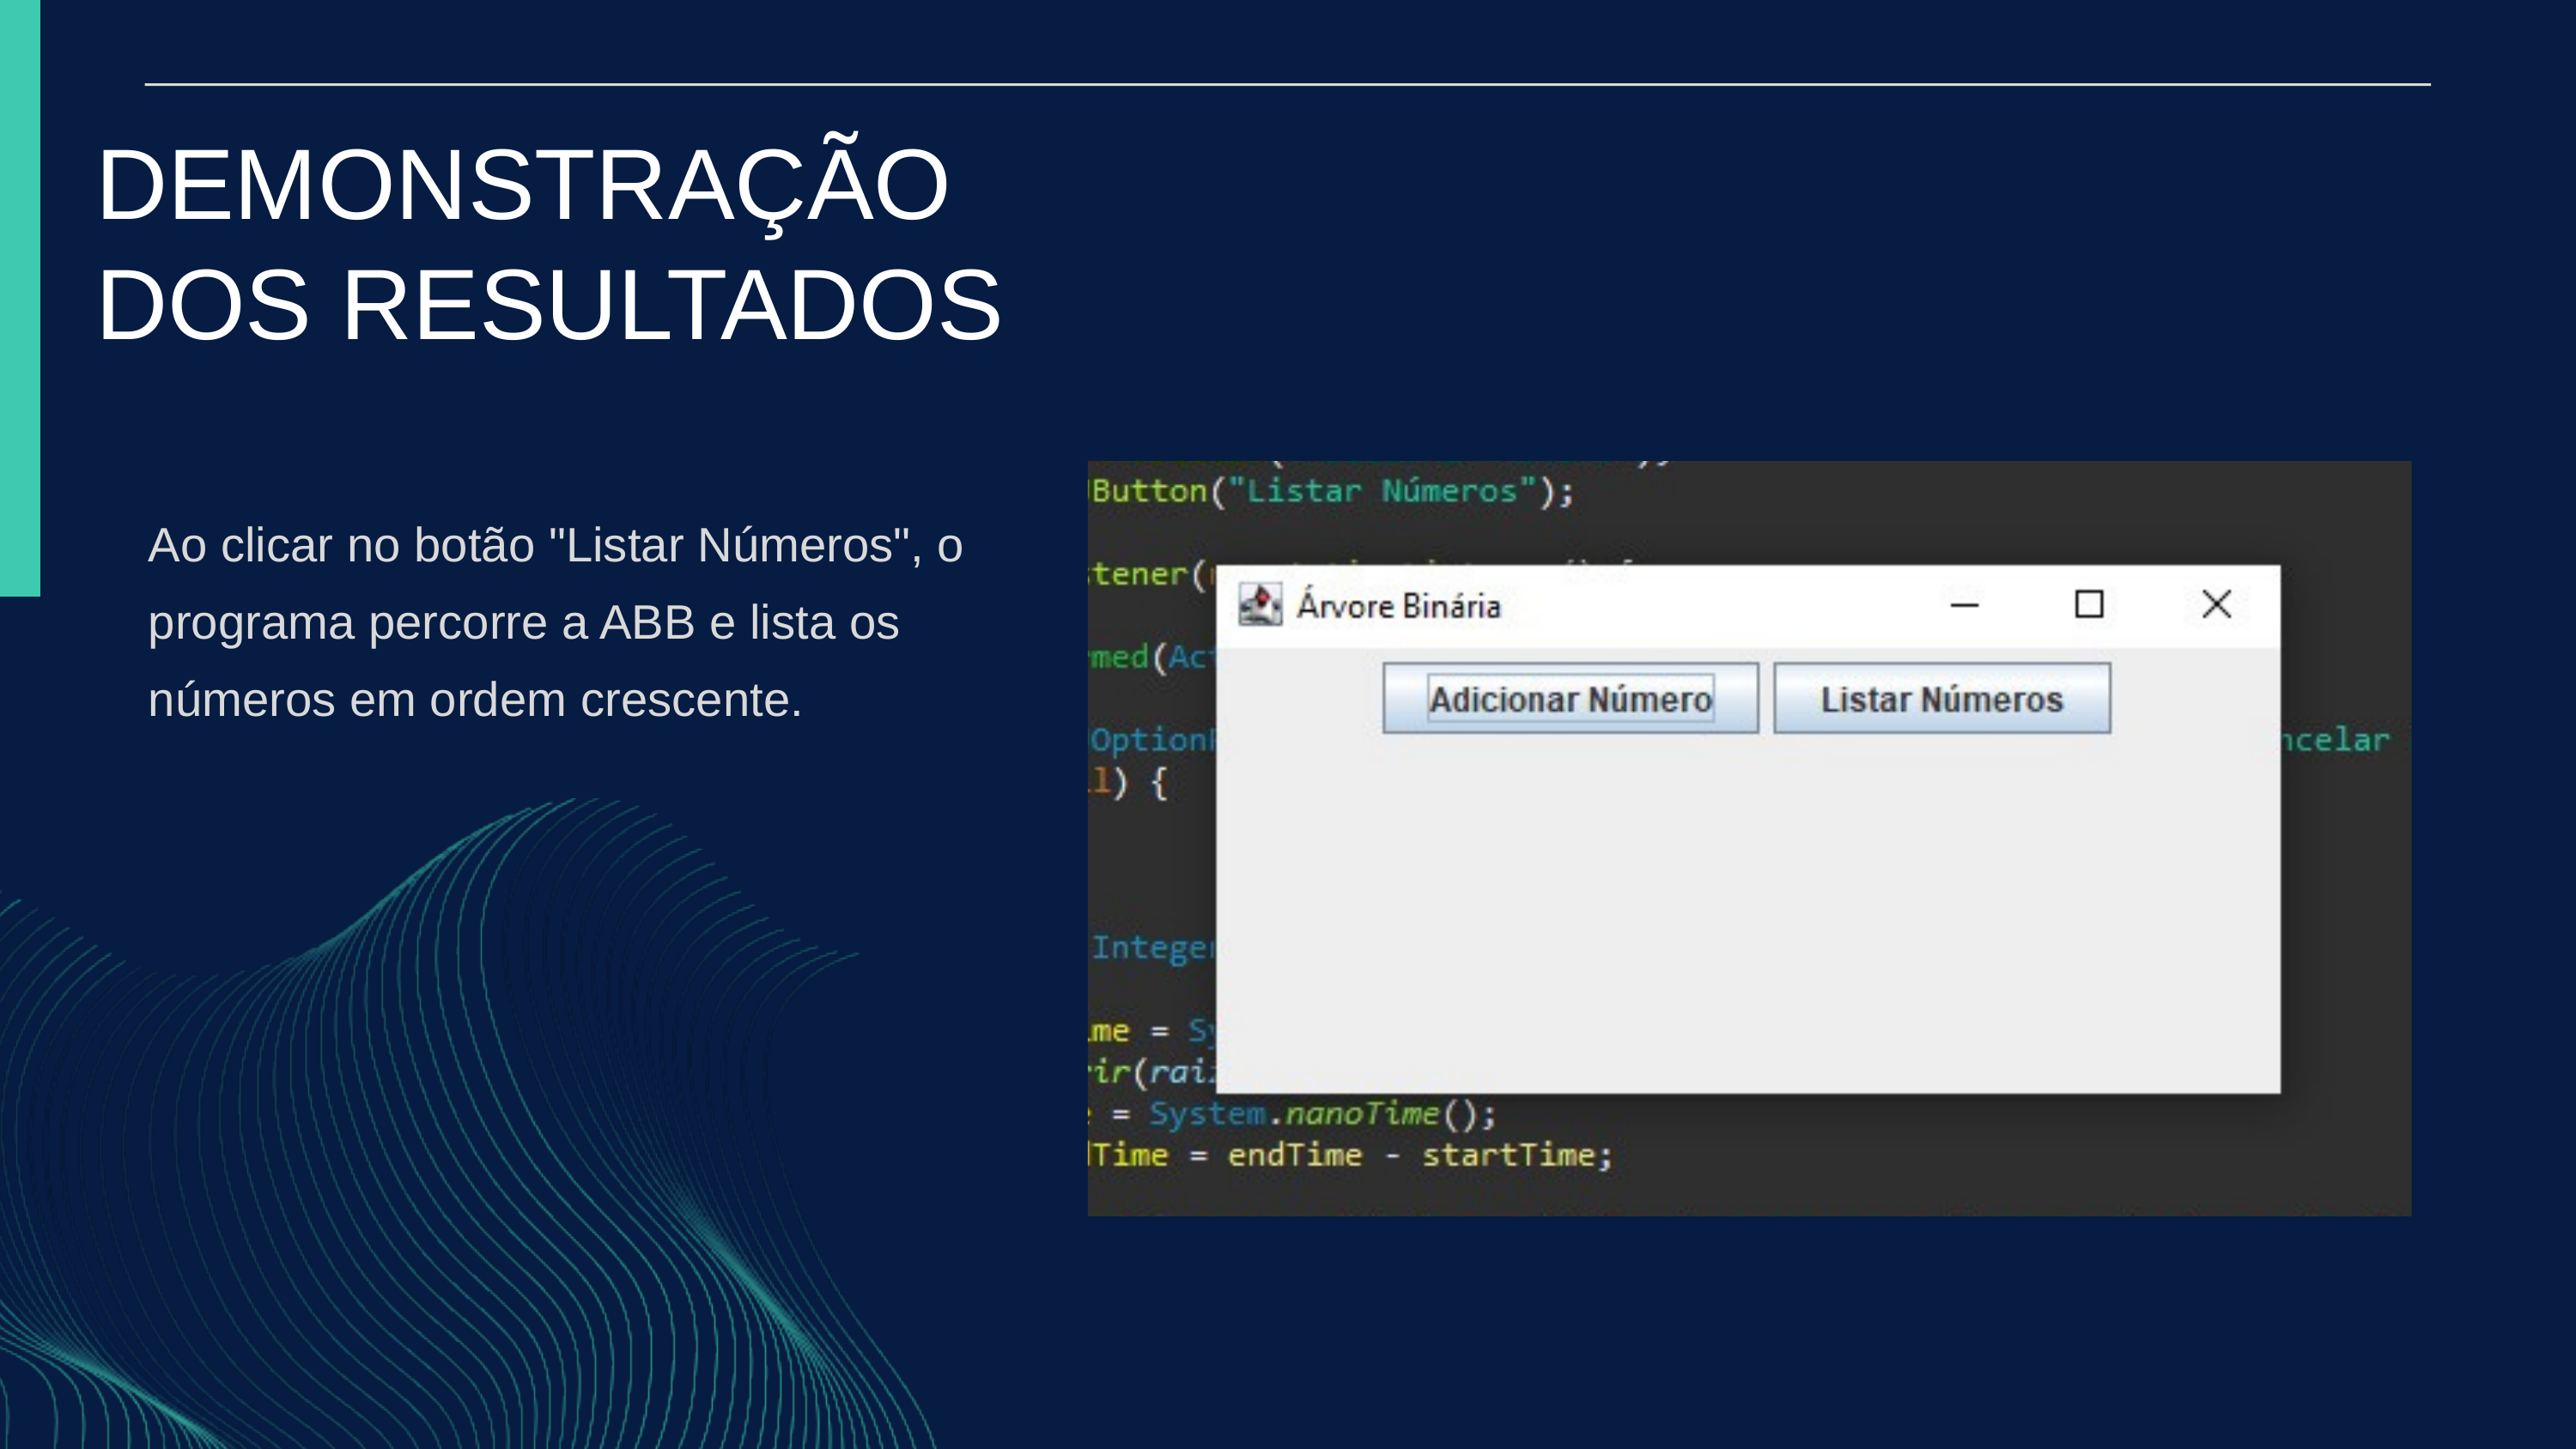

DEMONSTRAÇÃO DOS RESULTADOS

Ao clicar no botão "Listar Números", o programa percorre a ABB e lista os números em ordem crescente.